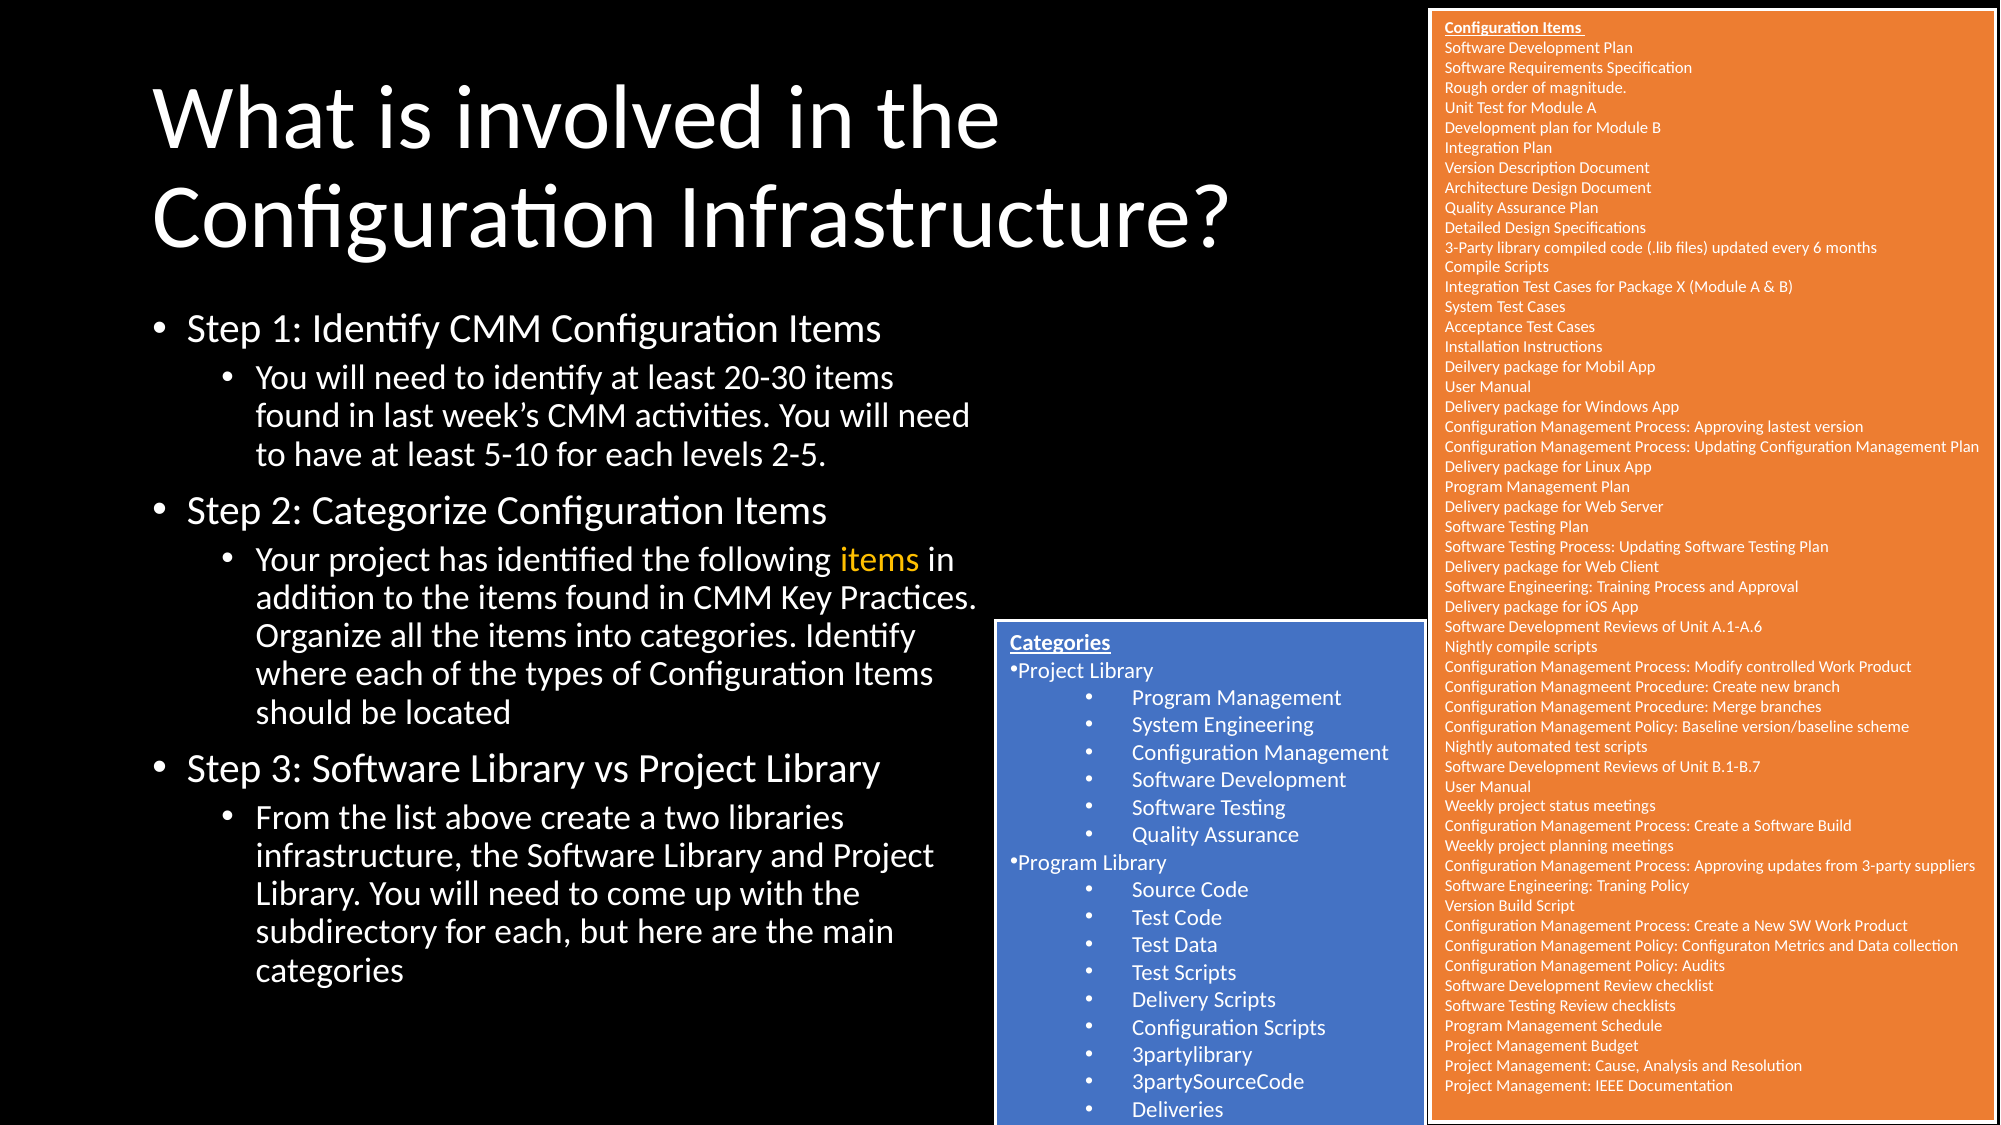

Configuration Items
Software Development Plan
Software Requirements Specification
Rough order of magnitude.
Unit Test for Module A
Development plan for Module B
Integration Plan
Version Description Document
Architecture Design Document
Quality Assurance Plan
Detailed Design Specifications
3-Party library compiled code (.lib files) updated every 6 months
Compile Scripts
Integration Test Cases for Package X (Module A & B)
System Test Cases
Acceptance Test Cases
Installation Instructions
Deilvery package for Mobil App
User Manual
Delivery package for Windows App
Configuration Management Process: Approving lastest version
Configuration Management Process: Updating Configuration Management Plan
Delivery package for Linux App
Program Management Plan
Delivery package for Web Server
Software Testing Plan
Software Testing Process: Updating Software Testing Plan
Delivery package for Web Client
Software Engineering: Training Process and Approval
Delivery package for iOS App
Software Development Reviews of Unit A.1-A.6
Nightly compile scripts
Configuration Management Process: Modify controlled Work Product
Configuration Managmeent Procedure: Create new branch
Configuration Management Procedure: Merge branches
Configuration Management Policy: Baseline version/baseline scheme
Nightly automated test scripts
Software Development Reviews of Unit B.1-B.7
User Manual
Weekly project status meetings
Configuration Management Process: Create a Software Build
Weekly project planning meetings
Configuration Management Process: Approving updates from 3-party suppliers
Software Engineering: Traning Policy
Version Build Script
Configuration Management Process: Create a New SW Work Product
Configuration Management Policy: Configuraton Metrics and Data collection
Configuration Management Policy: Audits
Software Development Review checklist
Software Testing Review checklists
Program Management Schedule
Project Management Budget
Project Management: Cause, Analysis and Resolution
Project Management: IEEE Documentation

# What is involved in the Configuration Infrastructure?
Step 1: Identify CMM Configuration Items
You will need to identify at least 20-30 items found in last week’s CMM activities. You will need to have at least 5-10 for each levels 2-5.
Step 2: Categorize Configuration Items
Your project has identified the following items in addition to the items found in CMM Key Practices. Organize all the items into categories. Identify where each of the types of Configuration Items should be located
Step 3: Software Library vs Project Library
From the list above create a two libraries infrastructure, the Software Library and Project Library. You will need to come up with the subdirectory for each, but here are the main categories
Categories
Project Library
Program Management
System Engineering
Configuration Management
Software Development
Software Testing
Quality Assurance
Program Library
Source Code
Test Code
Test Data
Test Scripts
Delivery Scripts
Configuration Scripts
3partylibrary
3partySourceCode
Deliveries